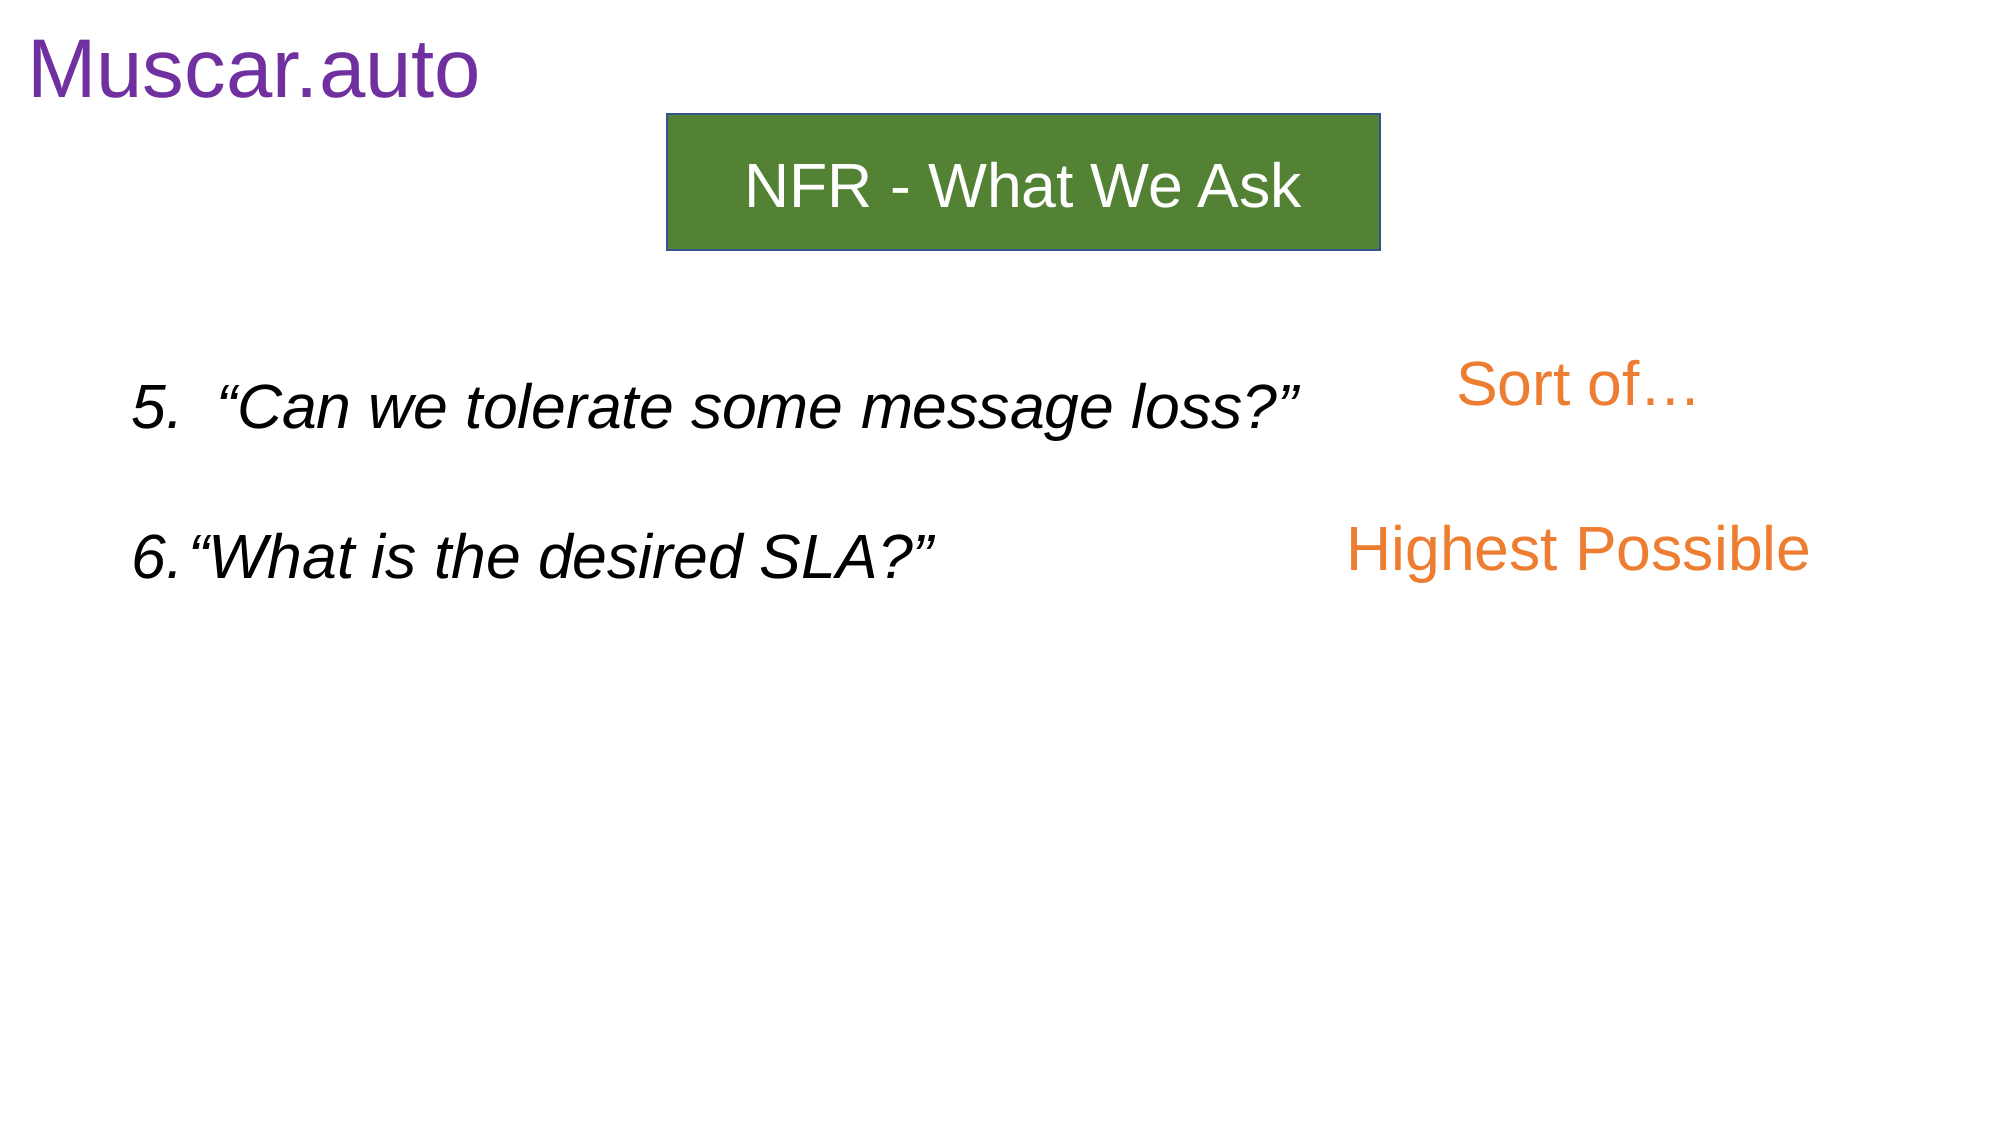

Muscar.auto
NFR - What We Ask
“Can we tolerate some message loss?”
“What is the desired SLA?”
Sort of…
Highest Possible